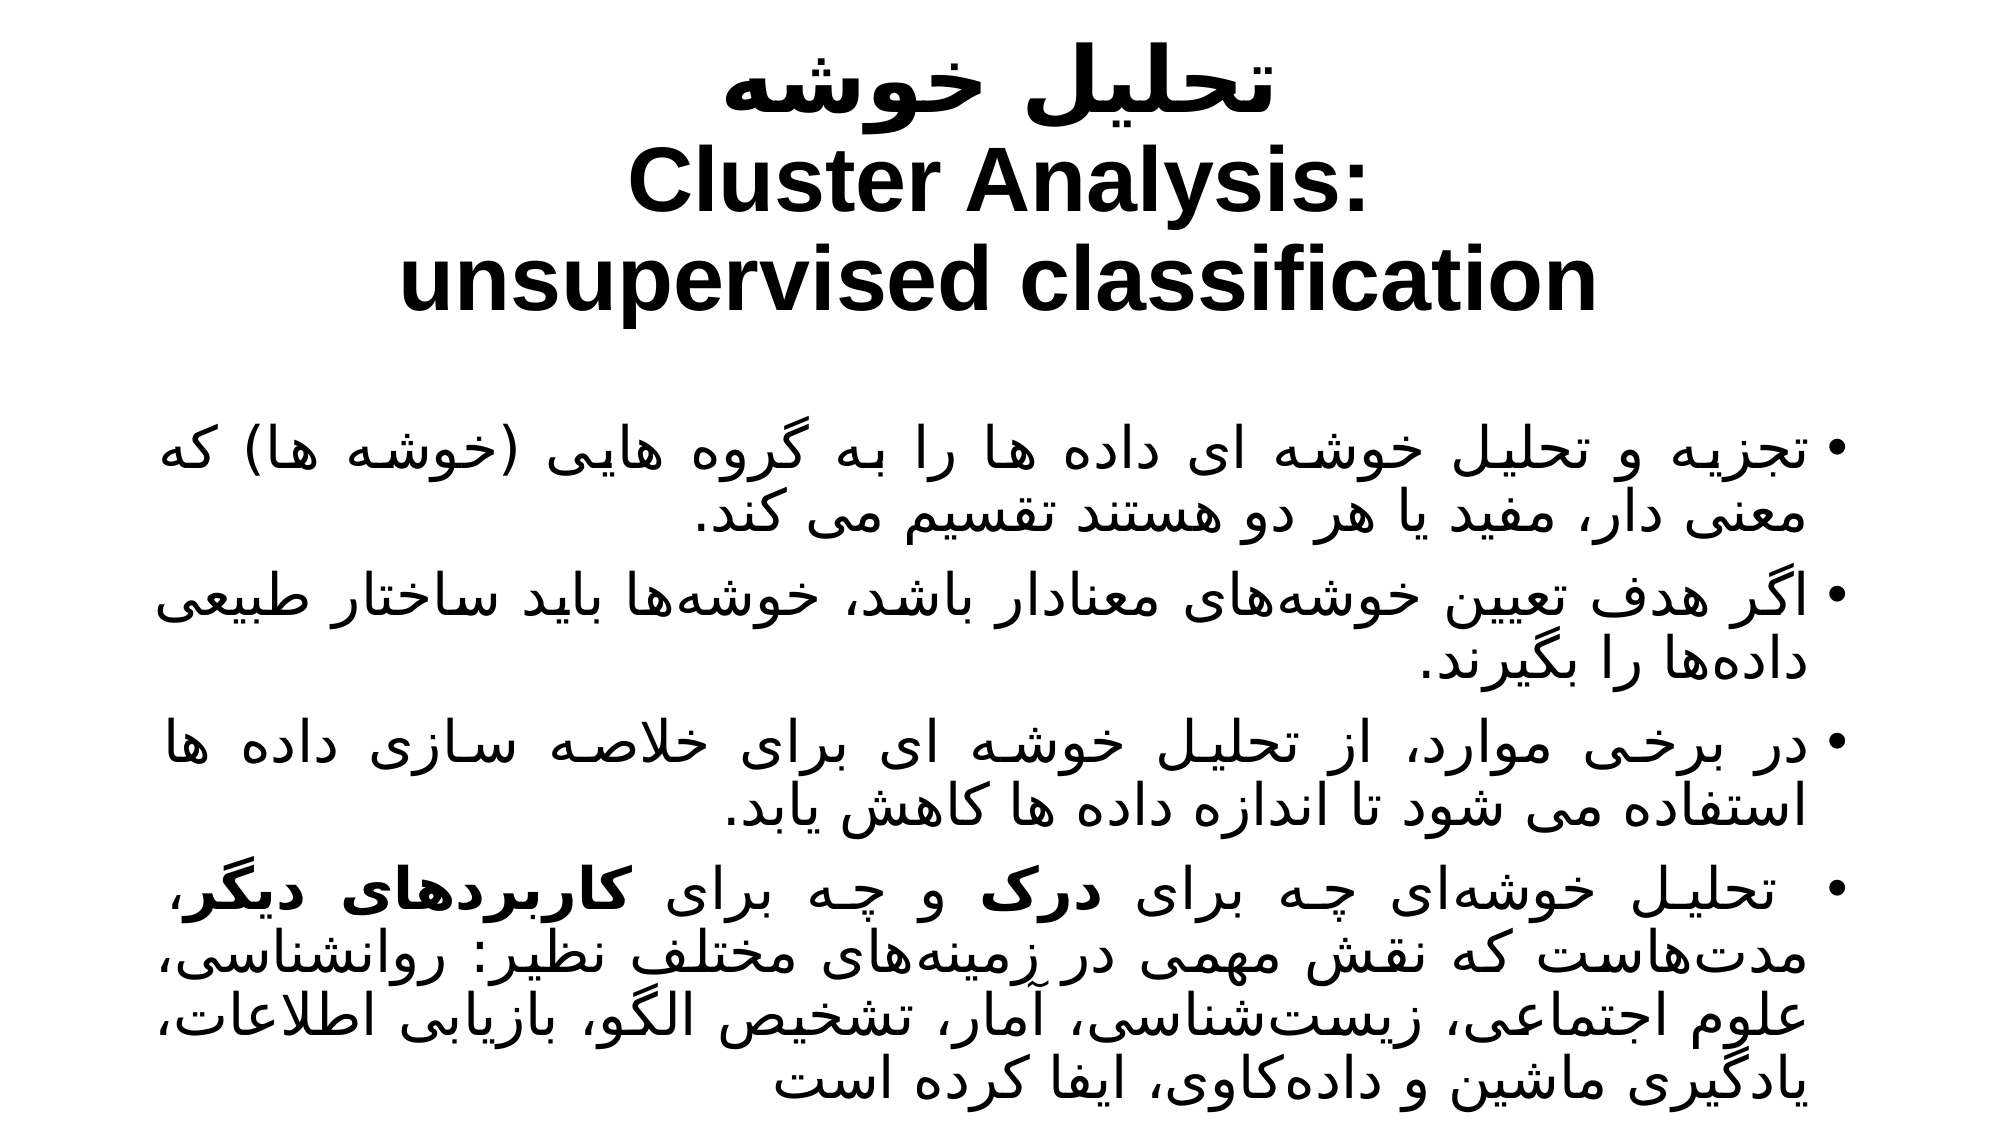

# تحلیل خوشه Cluster Analysis: unsupervised classification
تجزیه و تحلیل خوشه ای داده ها را به گروه هایی (خوشه ها) که معنی دار، مفید یا هر دو هستند تقسیم می کند.
اگر هدف تعیین خوشه‌های معنادار باشد، خوشه‌ها باید ساختار طبیعی داده‌ها را بگیرند.
در برخی موارد، از تحلیل خوشه ای برای خلاصه سازی داده ها استفاده می شود تا اندازه داده ها کاهش یابد.
 تحلیل خوشه‌ای چه برای درک و چه برای کاربردهای دیگر، مدت‌هاست که نقش مهمی در زمینه‌های مختلف نظیر: روانشناسی، علوم اجتماعی، زیست‌شناسی، آمار، تشخیص الگو، بازیابی اطلاعات، یادگیری ماشین و داده‌کاوی، ایفا کرده است